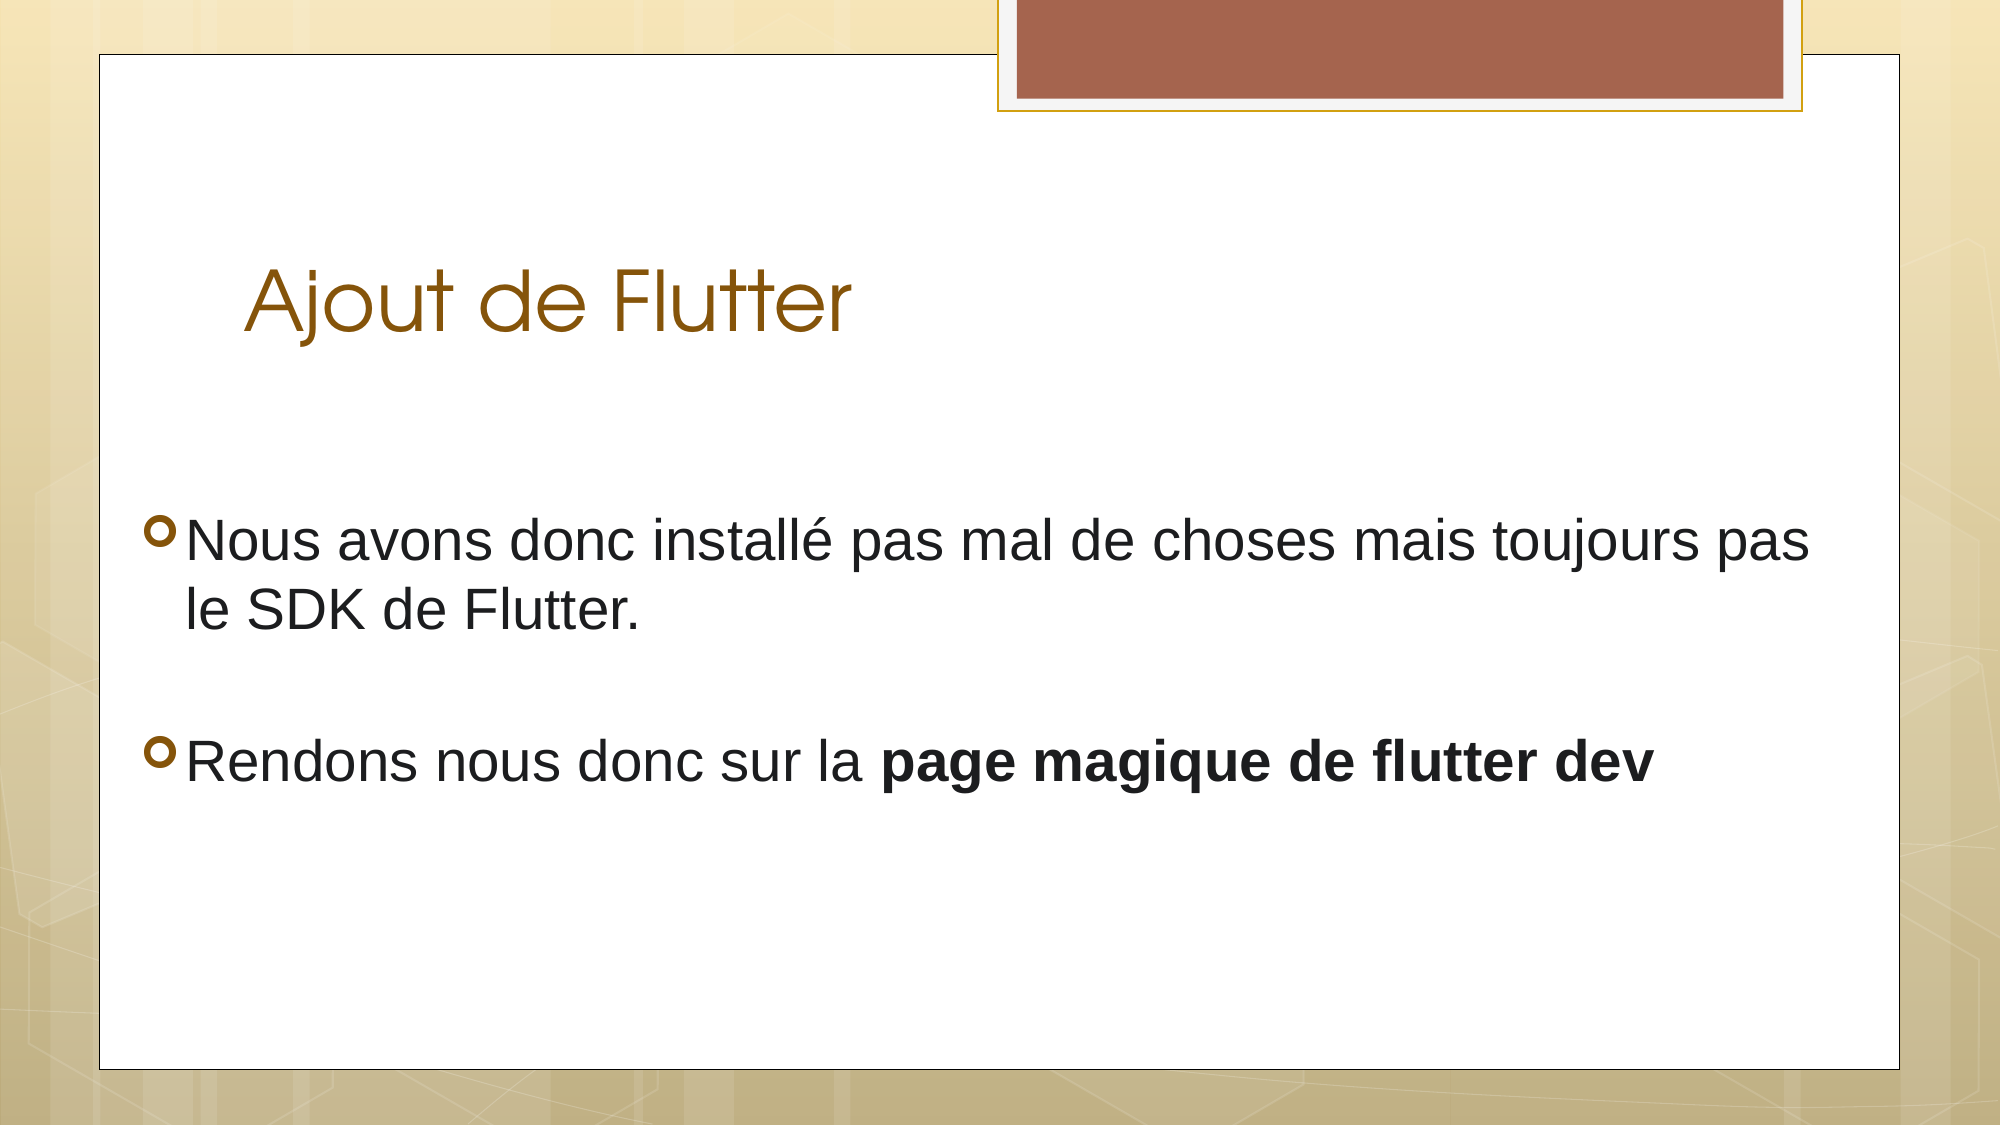

# Ajout de Flutter
Nous avons donc installé pas mal de choses mais toujours pas le SDK de Flutter.
Rendons nous donc sur la page magique de flutter dev